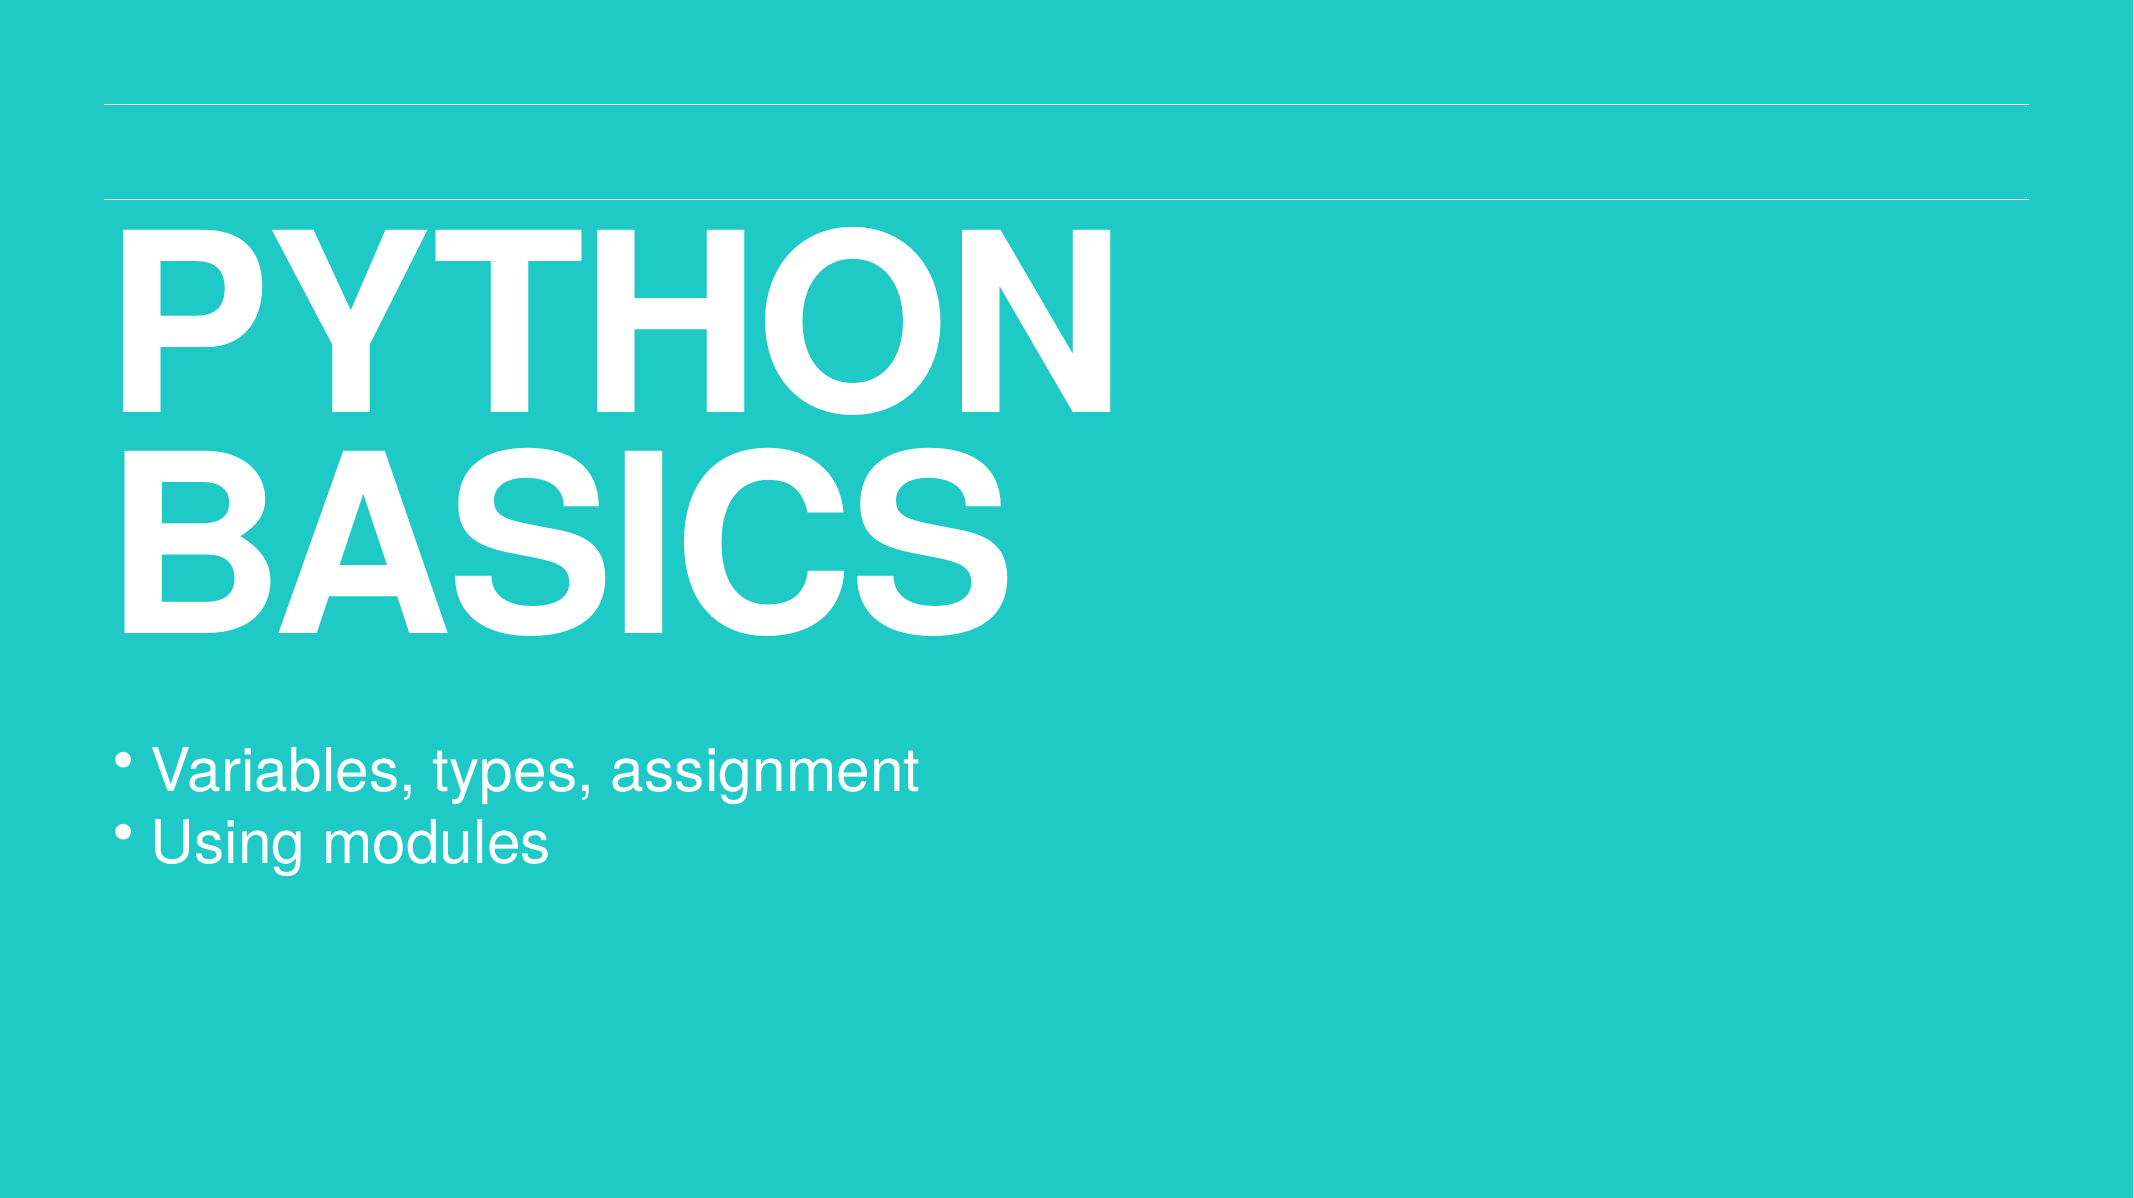

Python BASICS
Variables, types, assignment
Using modules